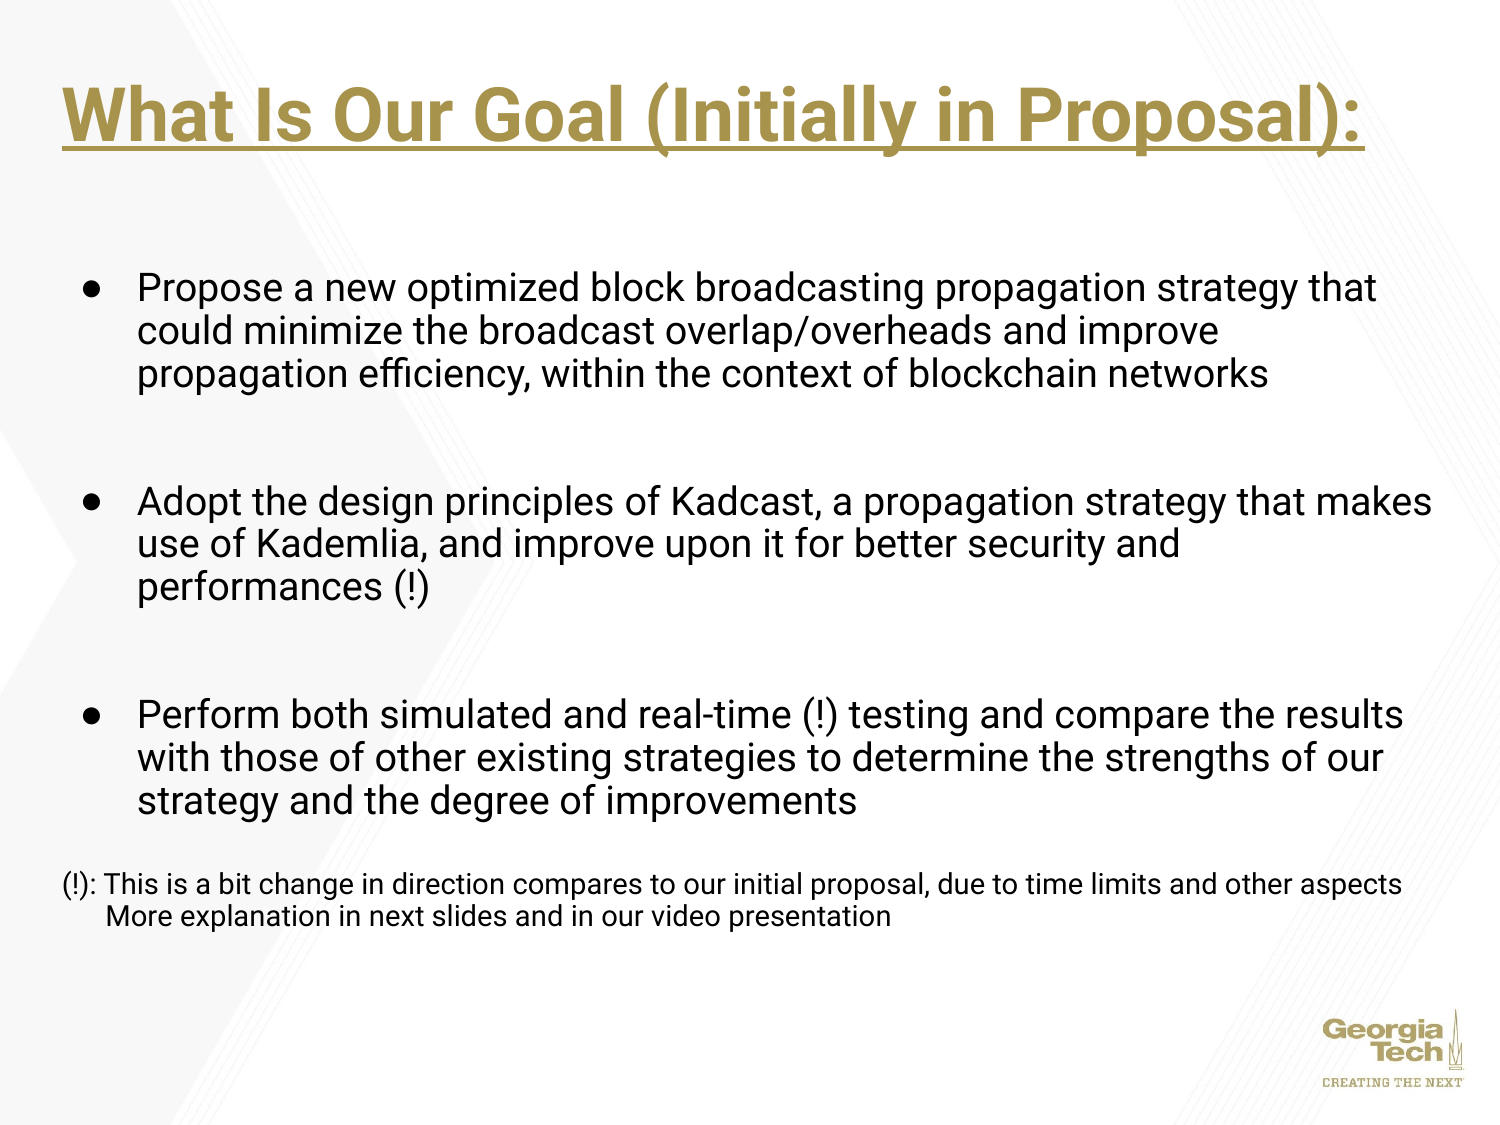

# What Is Our Goal (Initially in Proposal):
Propose a new optimized block broadcasting propagation strategy that could minimize the broadcast overlap/overheads and improve propagation efficiency, within the context of blockchain networks

Adopt the design principles of Kadcast, a propagation strategy that makes use of Kademlia, and improve upon it for better security and performances (!)

Perform both simulated and real-time (!) testing and compare the results with those of other existing strategies to determine the strengths of our strategy and the degree of improvements

(!): This is a bit change in direction compares to our initial proposal, due to time limits and other aspects
      More explanation in next slides and in our video presentation